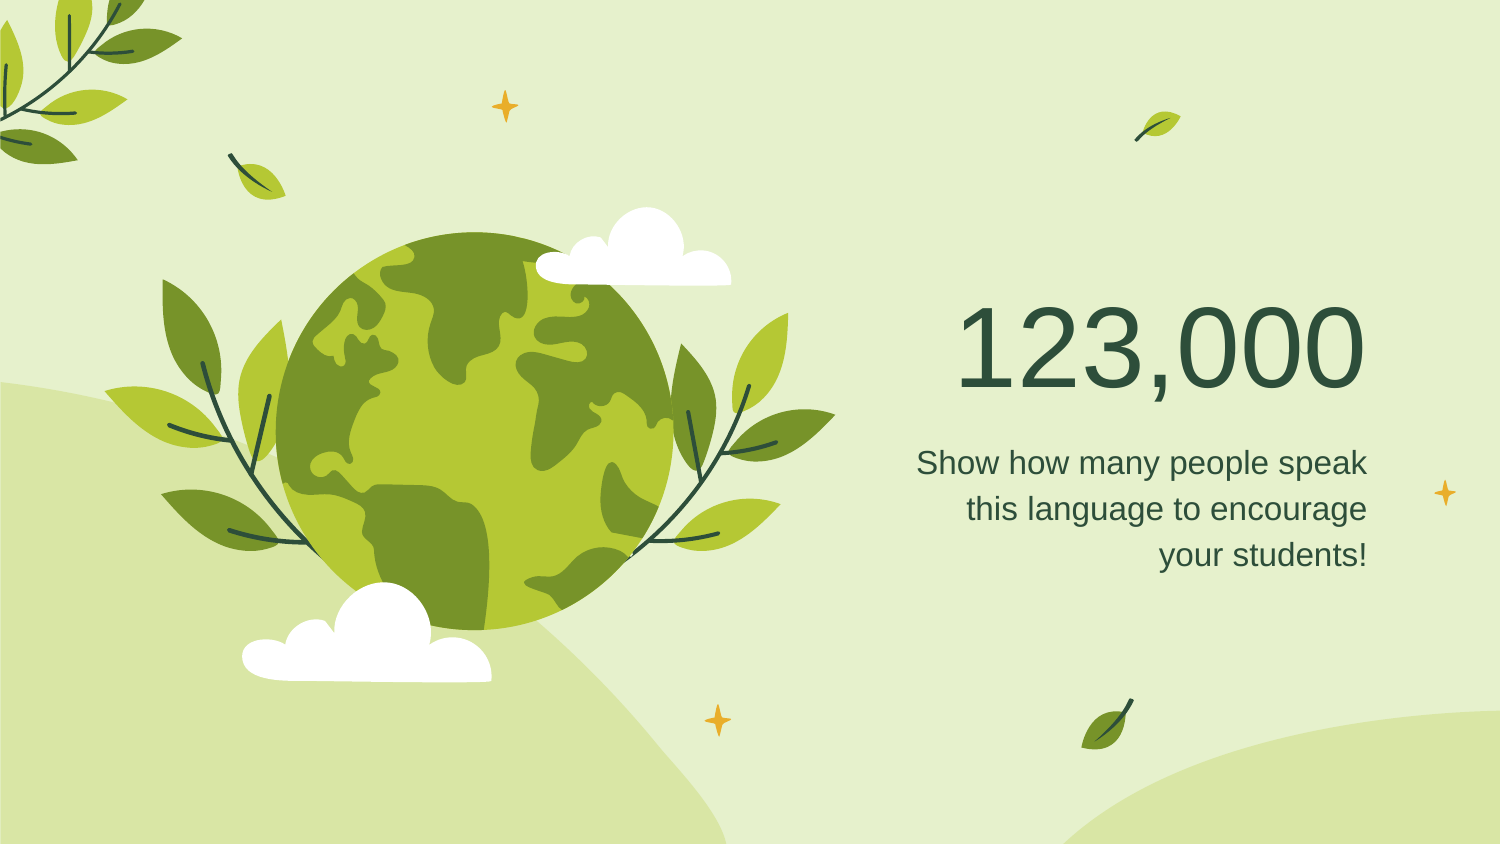

# 123,000

Show how many people speak this language to encourage your students!